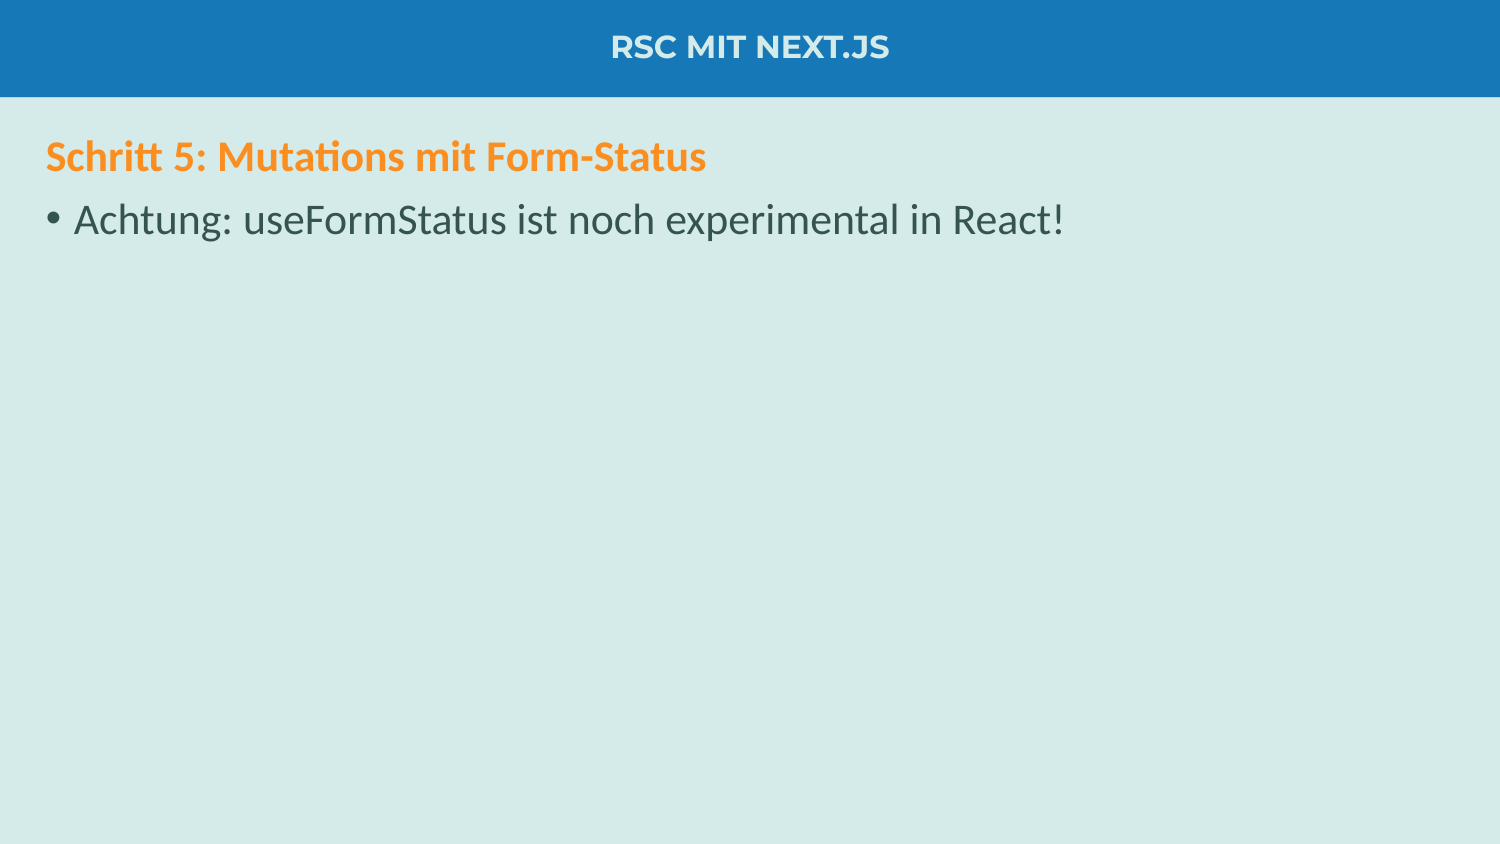

RSC mit Next.js
# suspense
Schritt 5: Mutations mit Form-Status
Achtung: useFormStatus ist noch experimental in React!